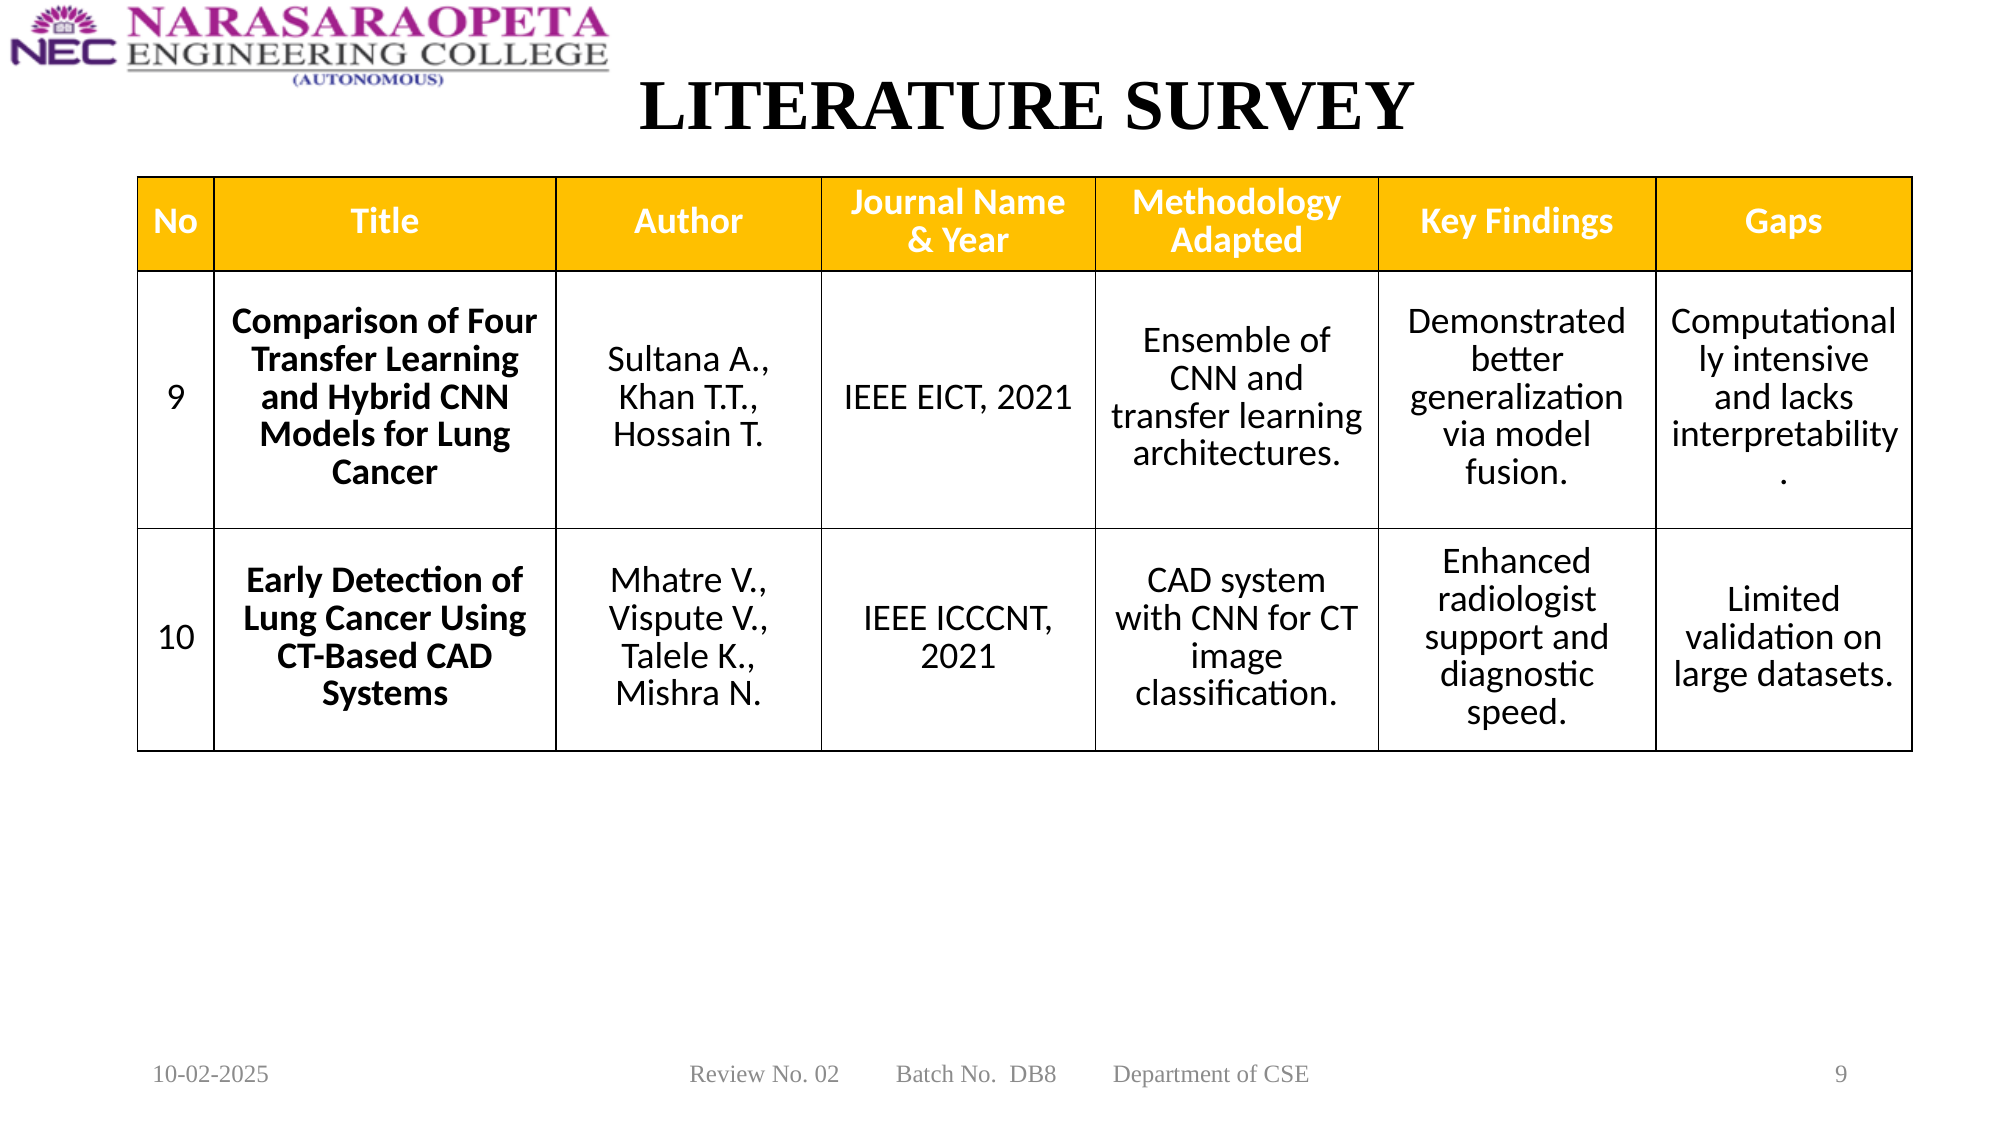

# LITERATURE SURVEY
| No | Title | Author | Journal Name & Year | Methodology Adapted | Key Findings | Gaps |
| --- | --- | --- | --- | --- | --- | --- |
| 9 | Comparison of Four Transfer Learning and Hybrid CNN Models for Lung Cancer | Sultana A., Khan T.T., Hossain T. | IEEE EICT, 2021 | Ensemble of CNN and transfer learning architectures. | Demonstrated better generalization via model fusion. | Computationally intensive and lacks interpretability. |
| 10 | Early Detection of Lung Cancer Using CT-Based CAD Systems | Mhatre V., Vispute V., Talele K., Mishra N. | IEEE ICCCNT, 2021 | CAD system with CNN for CT image classification. | Enhanced radiologist support and diagnostic speed. | Limited validation on large datasets. |

10-02-2025
Review No. 02         Batch No.  DB8         Department of CSE
9